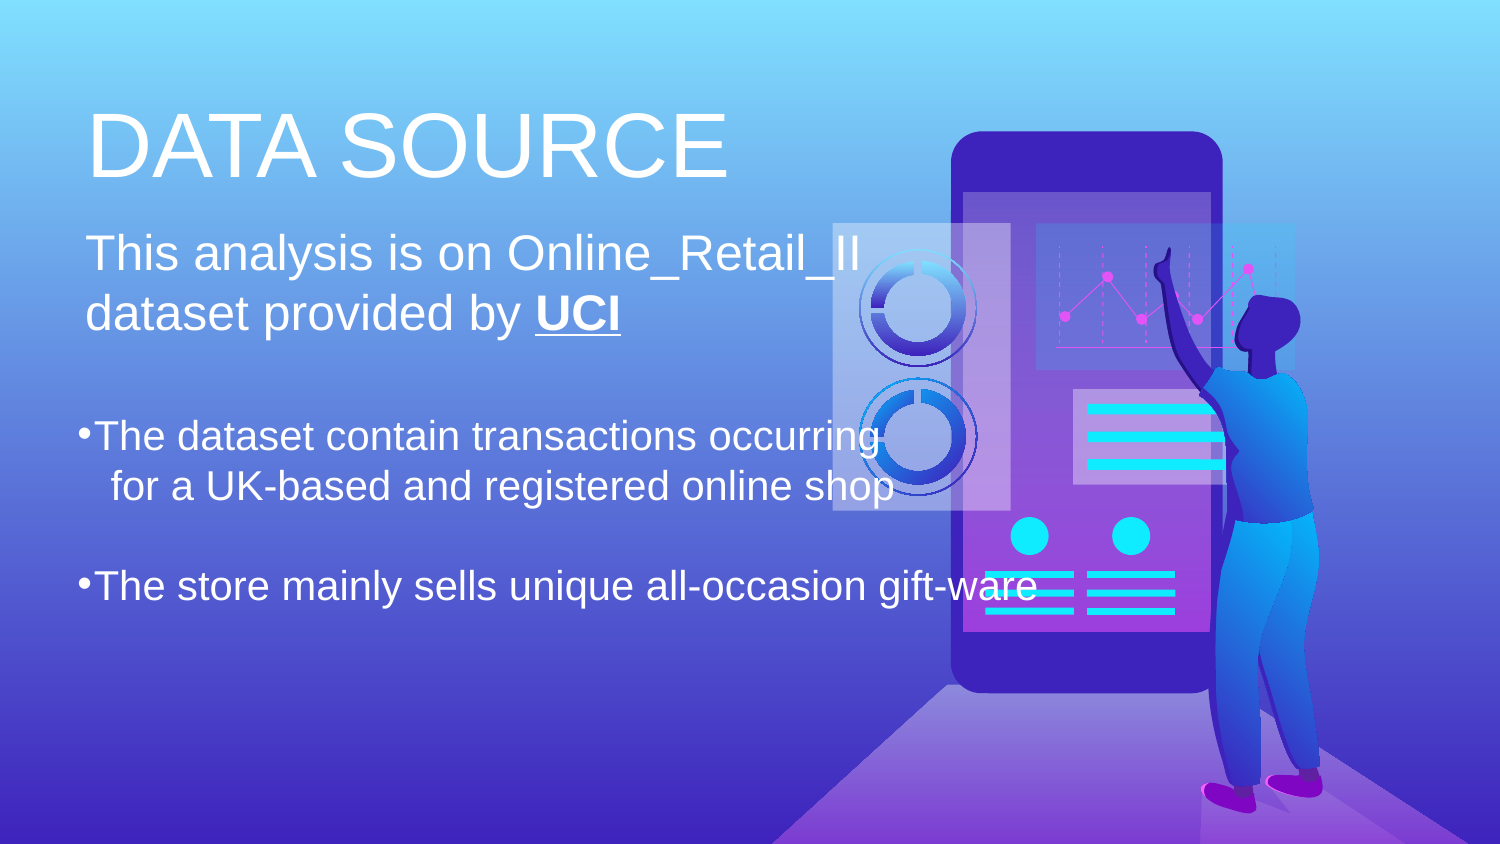

# DATA SOURCE

This analysis is on Online_Retail_II dataset provided by UCI
The dataset contain transactions occurring
        for a UK-based and registered online shop

The store mainly sells unique all-occasion gift-ware